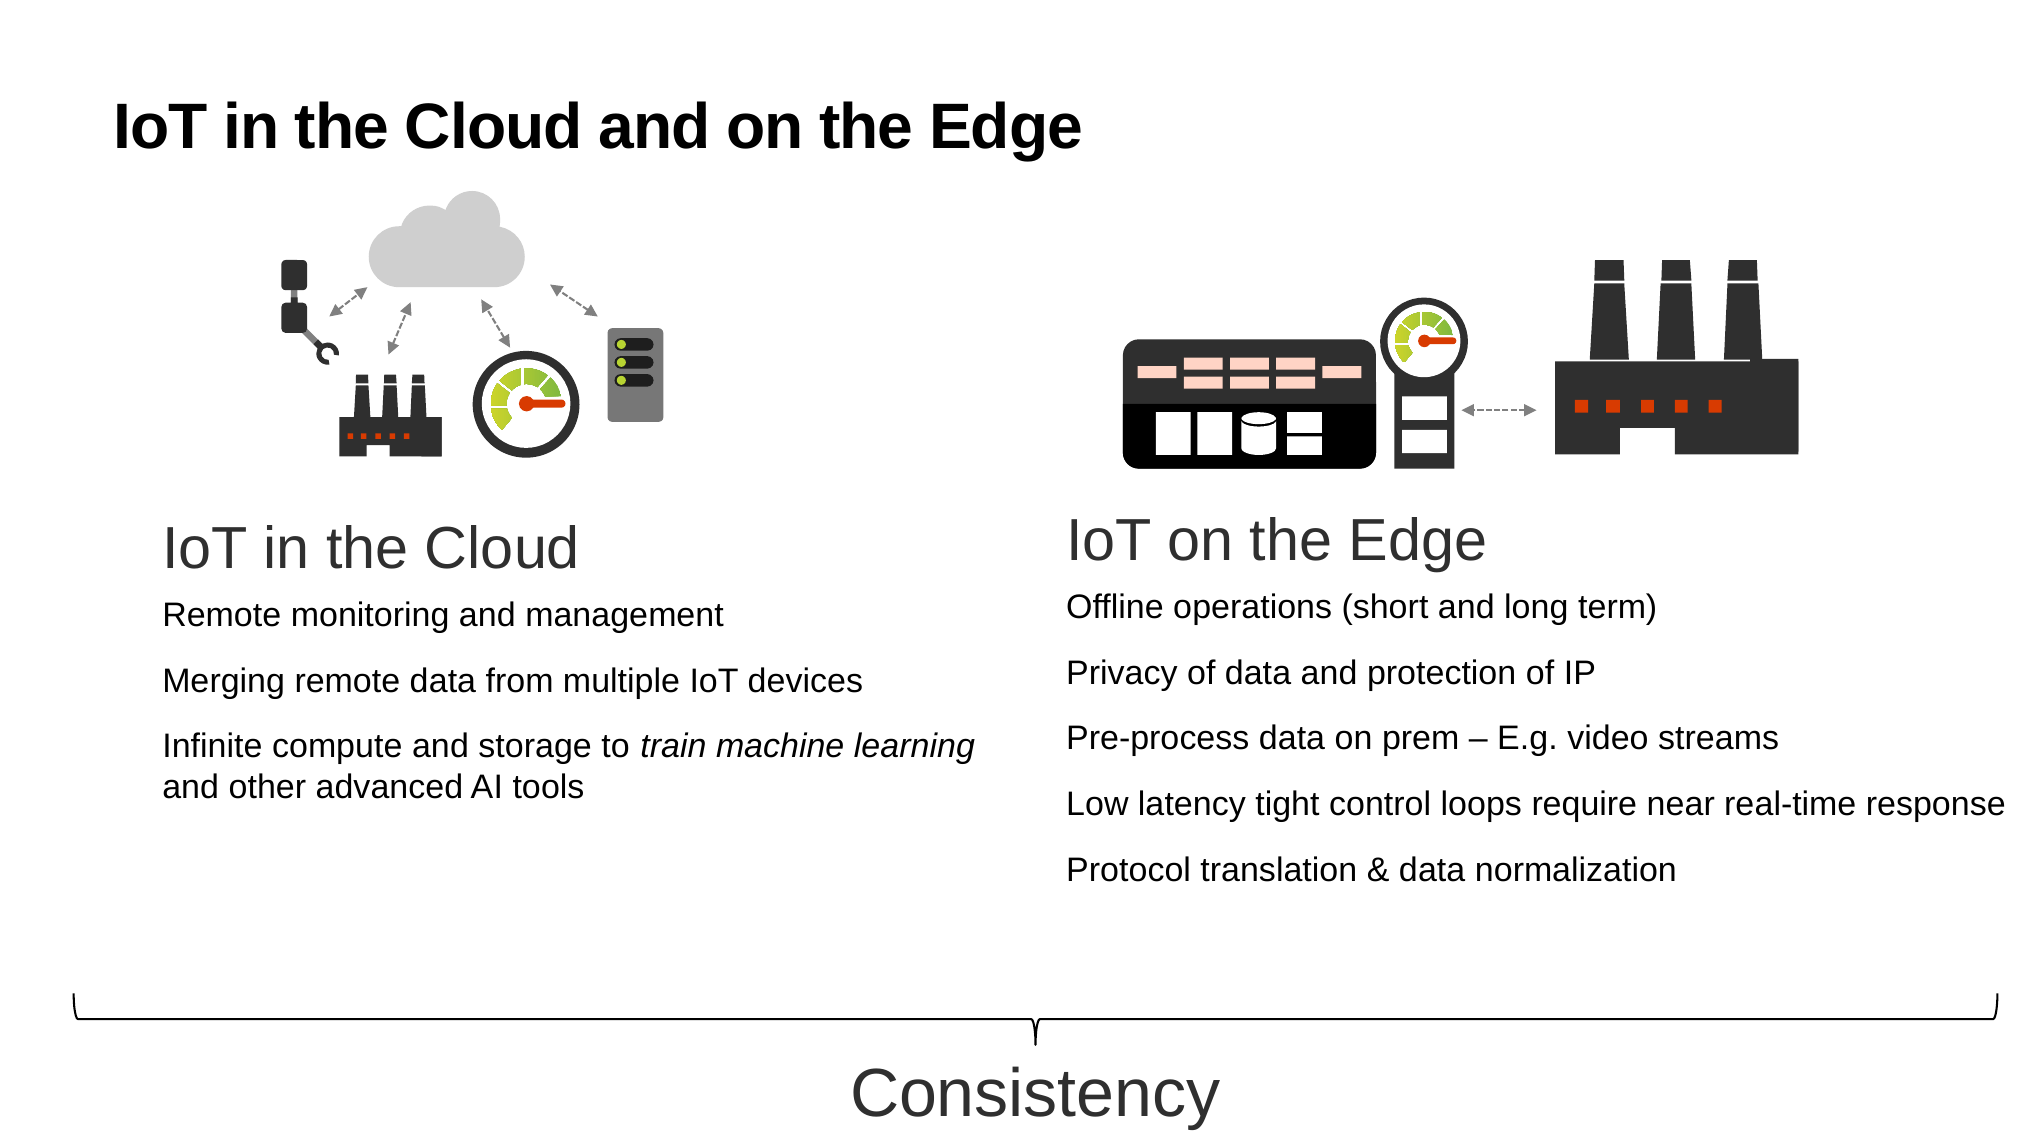

How can we make these slides feel like they are from the same family?

# IoT in the Cloud and on the Edge

IoT on the Edge
Offline operations (short and long term)
Privacy of data and protection of IP
Pre-process data on prem – E.g. video streams
Low latency tight control loops require near real-time response
Protocol translation & data normalization
IoT in the Cloud
Remote monitoring and management
Merging remote data from multiple IoT devices
Infinite compute and storage to train machine learning and other advanced AI tools
Consistency